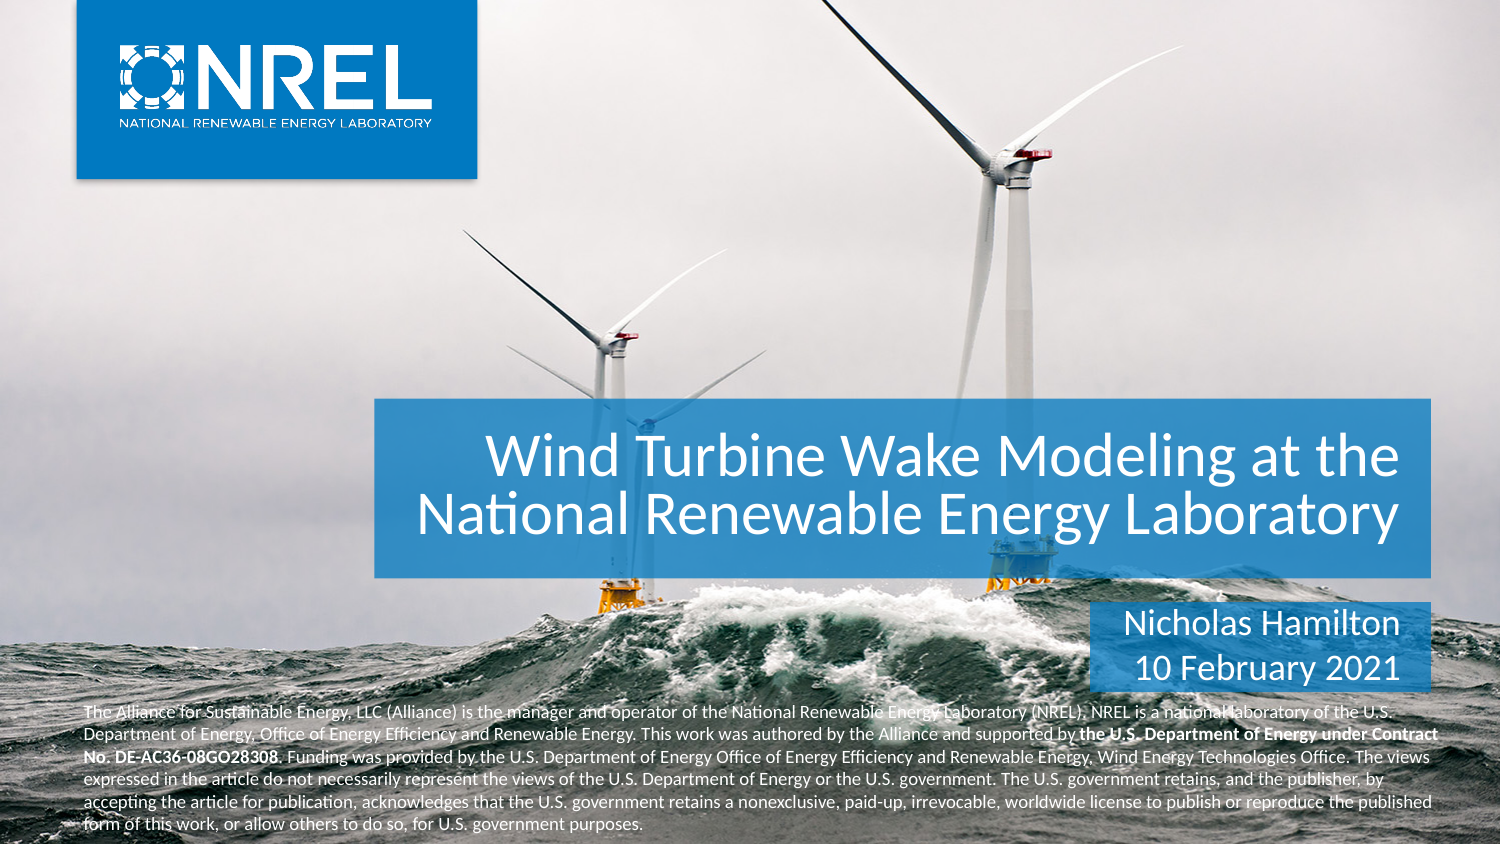

Wind Turbine Wake Modeling at the National Renewable Energy Laboratory
Nicholas Hamilton
10 February 2021
The Alliance for Sustainable Energy, LLC (Alliance) is the manager and operator of the National Renewable Energy Laboratory (NREL). NREL is a national laboratory of the U.S. Department of Energy, Office of Energy Efficiency and Renewable Energy. This work was authored by the Alliance and supported by the U.S. Department of Energy under Contract No. DE-AC36-08GO28308. Funding was provided by the U.S. Department of Energy Office of Energy Efficiency and Renewable Energy, Wind Energy Technologies Office. The views expressed in the article do not necessarily represent the views of the U.S. Department of Energy or the U.S. government. The U.S. government retains, and the publisher, by accepting the article for publication, acknowledges that the U.S. government retains a nonexclusive, paid-up, irrevocable, worldwide license to publish or reproduce the published form of this work, or allow others to do so, for U.S. government purposes.